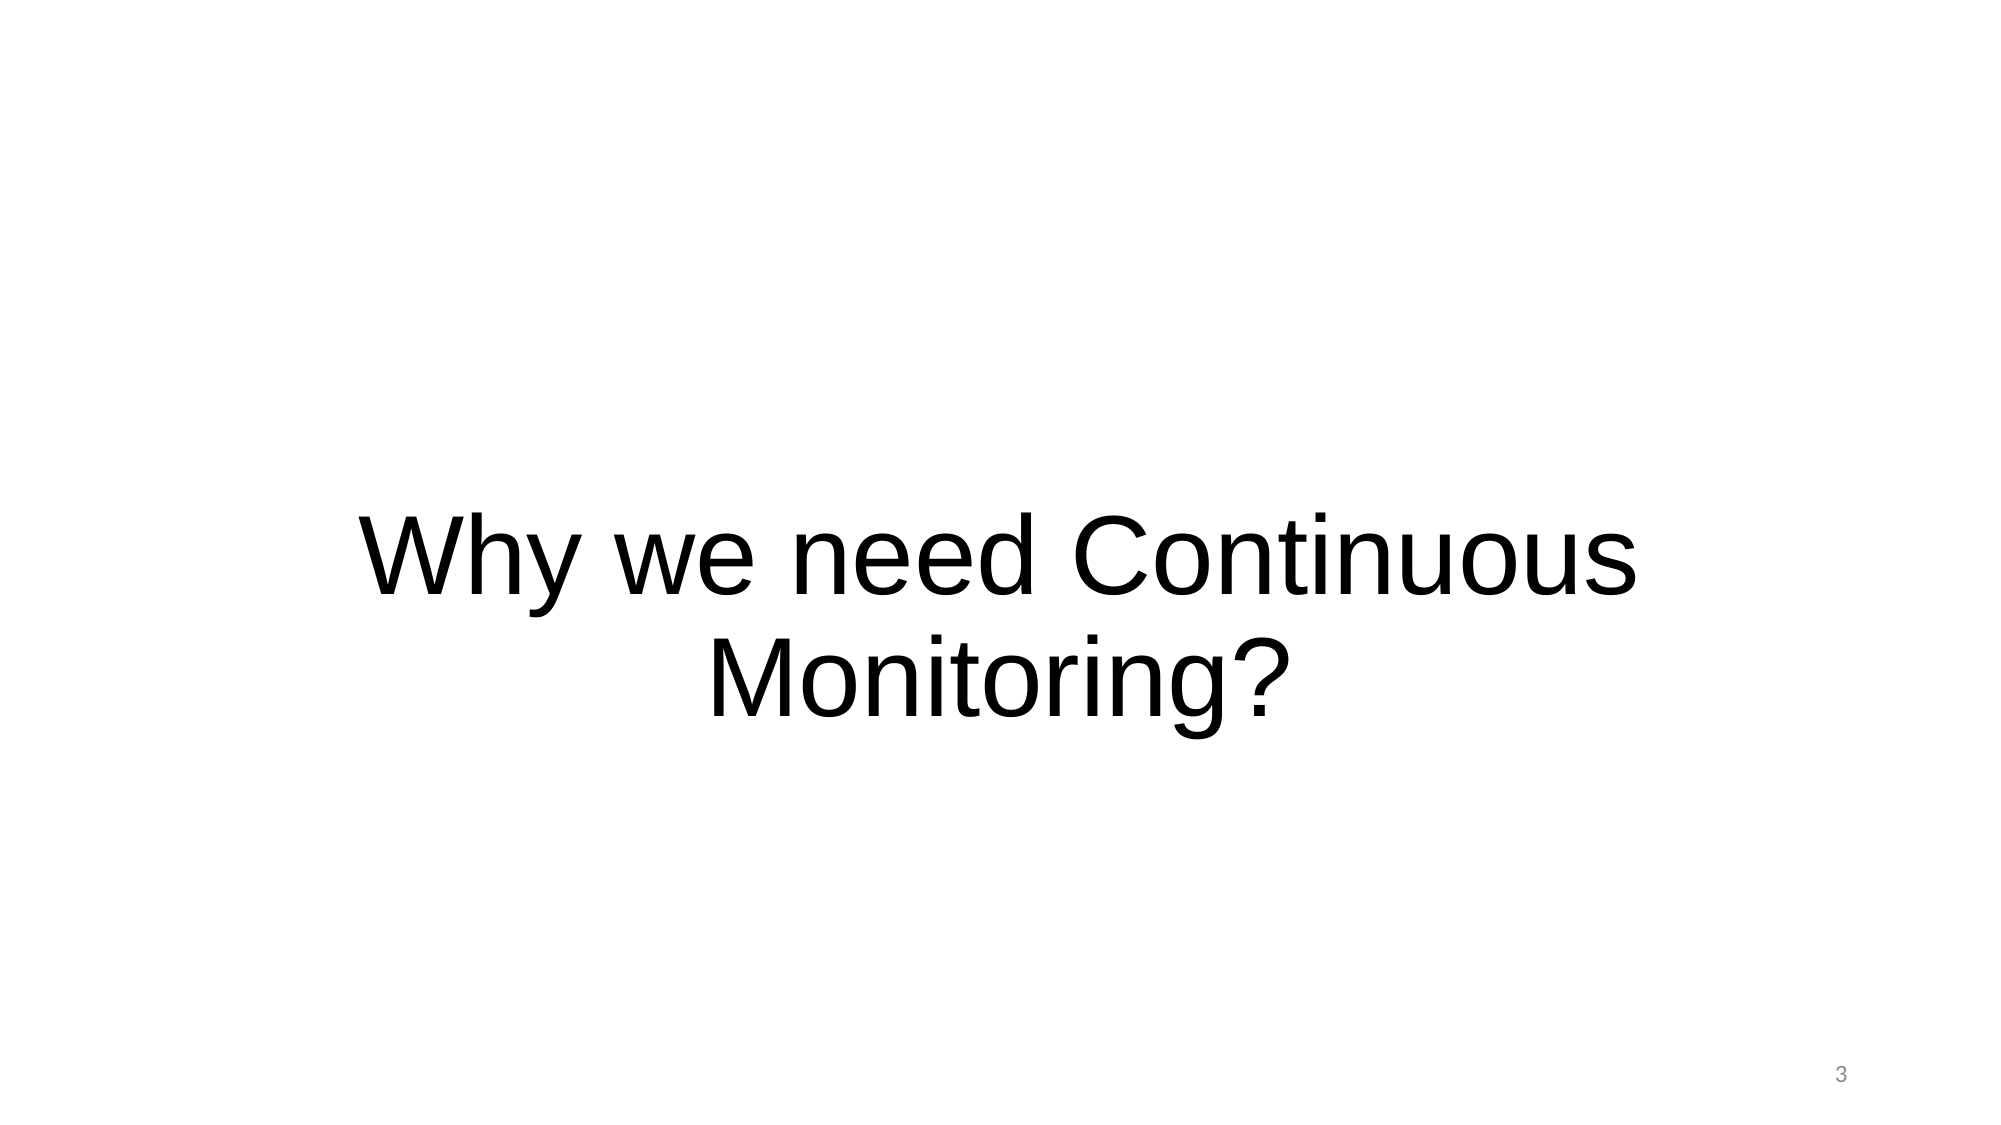

# Why we need Continuous Monitoring?

3